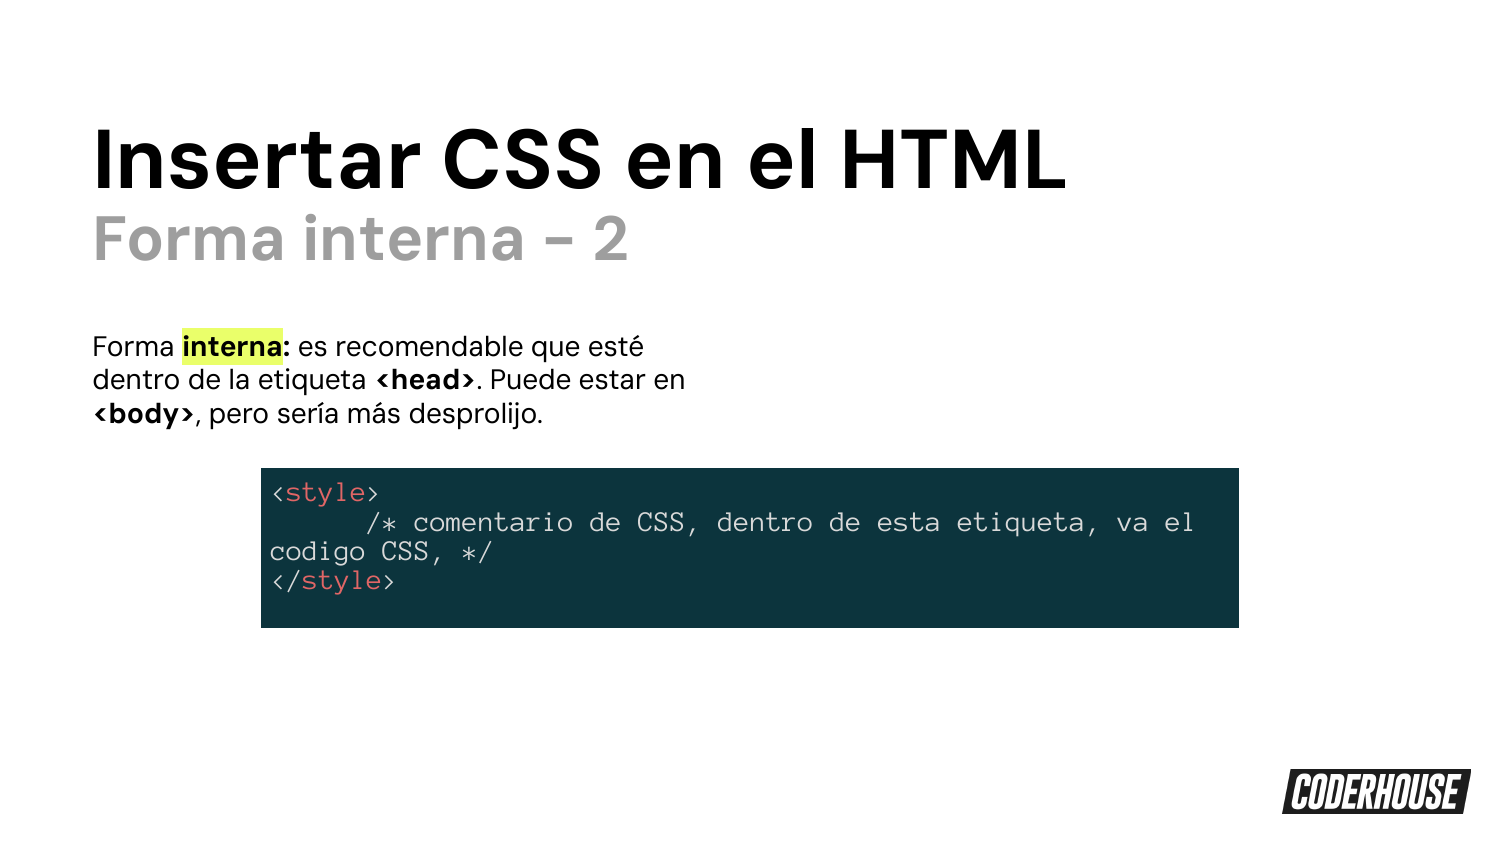

Insertar CSS en el HTML
Forma interna - 2
Forma interna: es recomendable que esté dentro de la etiqueta <head>. Puede estar en <body>, pero sería más desprolijo.
| <style> /\* comentario de CSS, dentro de esta etiqueta, va el codigo CSS, \*/ </style> |
| --- |
|  |